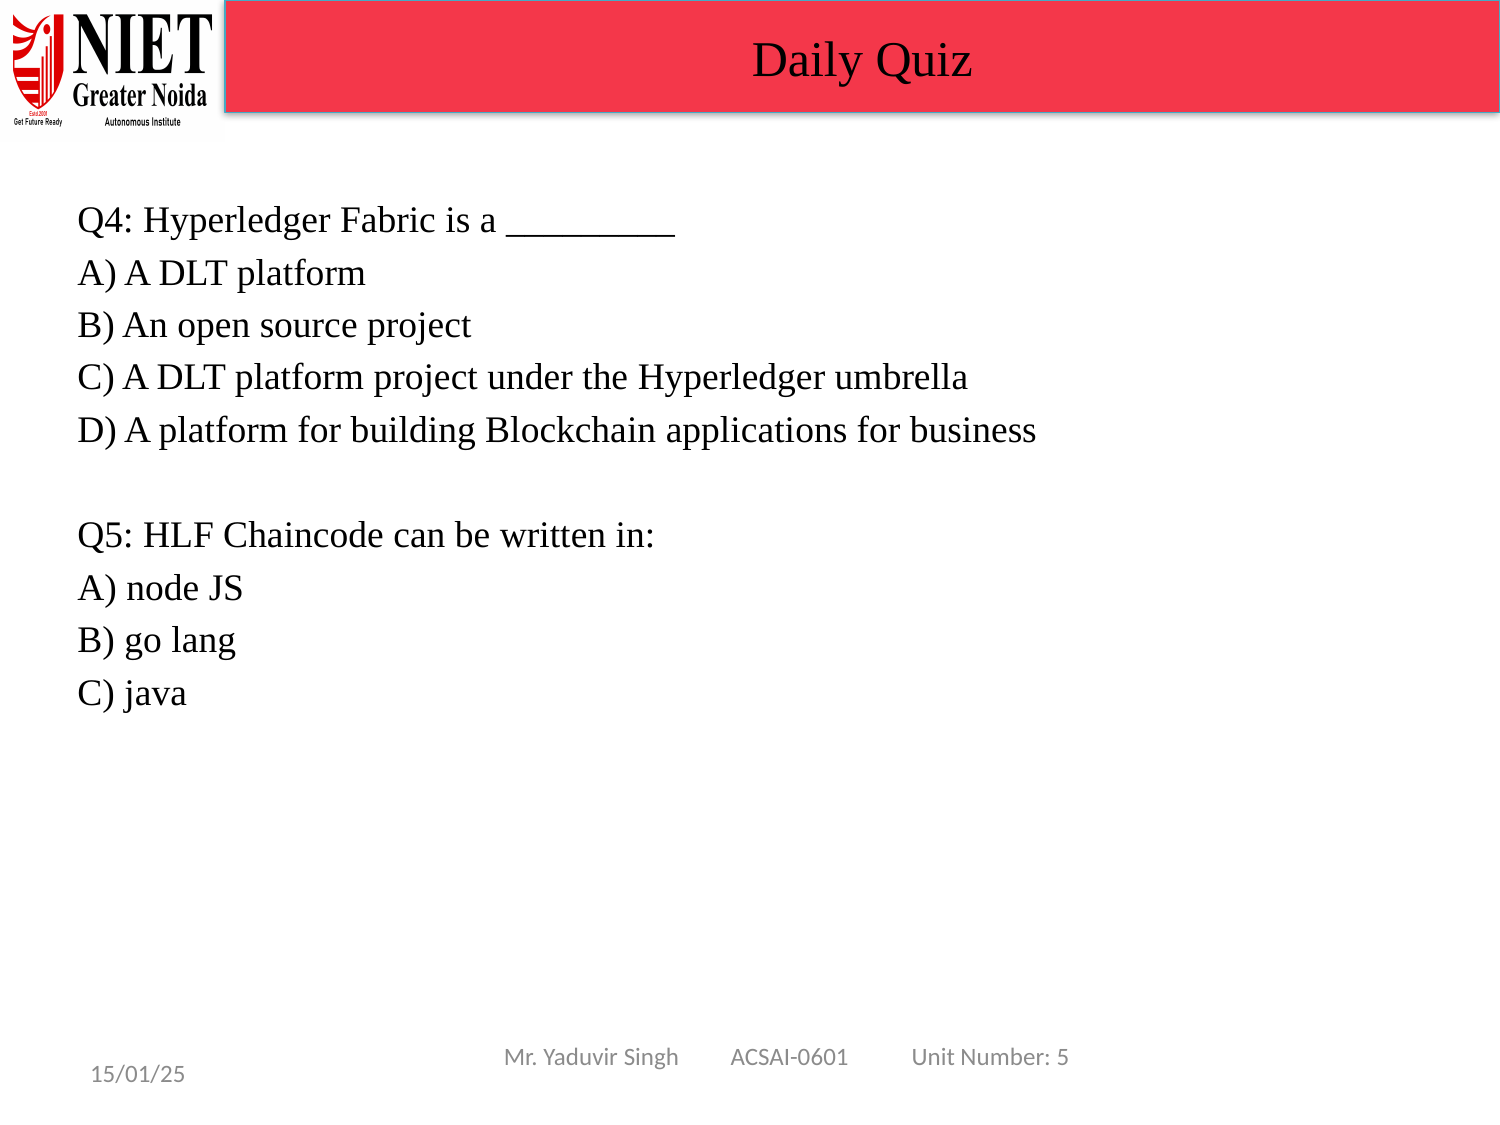

Daily Quiz
Q4: Hyperledger Fabric is a _________
A) A DLT platform
B) An open source project
C) A DLT platform project under the Hyperledger umbrella
D) A platform for building Blockchain applications for business

Q5: HLF Chaincode can be written in:
A) node JS
B) go lang
C) java

Mr. Yaduvir Singh         ACSAI-0601           Unit Number: 5
15/01/25